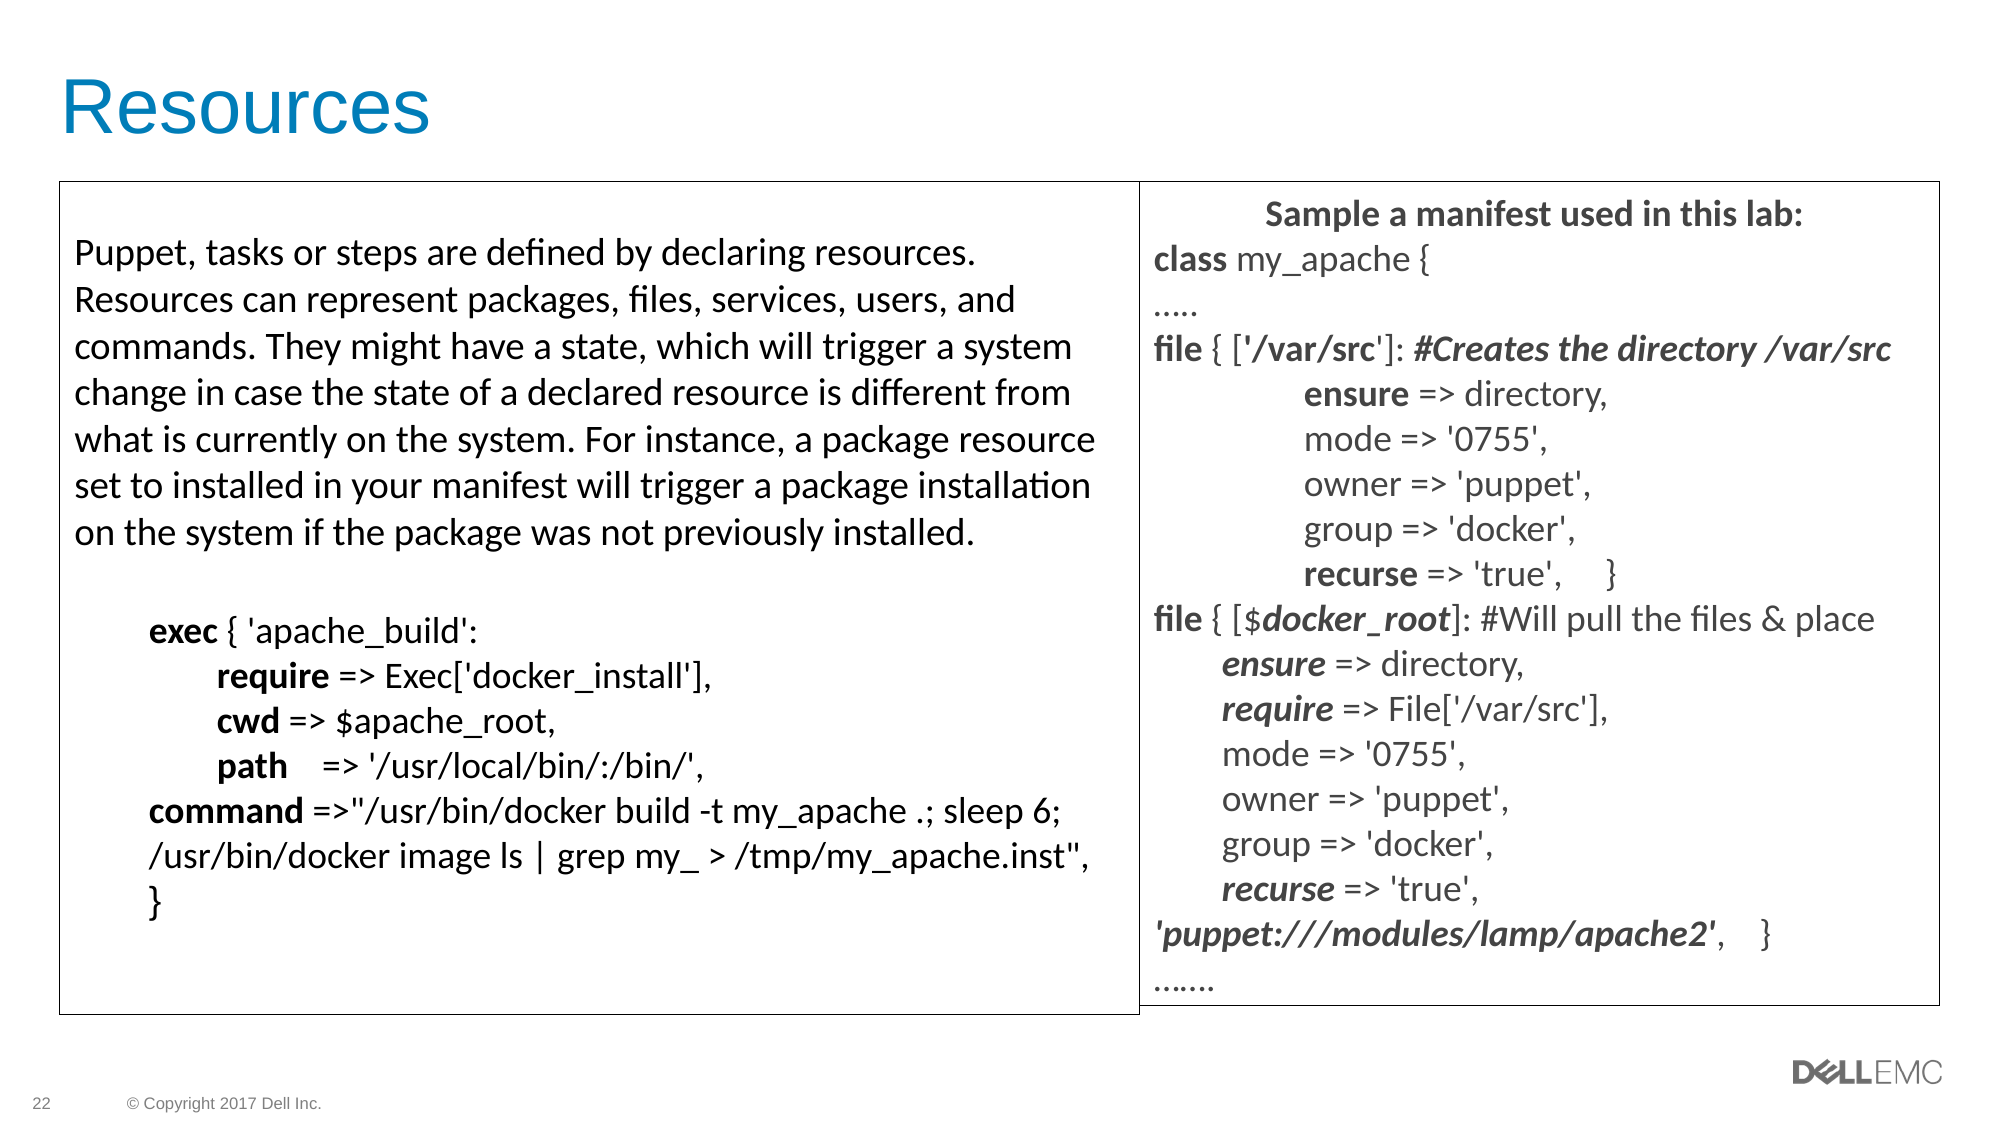

# Resources

Puppet, tasks or steps are defined by declaring resources. Resources can represent packages, files, services, users, and commands. They might have a state, which will trigger a system change in case the state of a declared resource is different from what is currently on the system. For instance, a package resource set to installed in your manifest will trigger a package installation on the system if the package was not previously installed.

exec { 'apache_build':
        require => Exec['docker_install'],
        cwd => $apache_root,
        path    => '/usr/local/bin/:/bin/',
command =>"/usr/bin/docker build -t my_apache .; sleep 6; /usr/bin/docker image ls | grep my_ > /tmp/my_apache.inst",
}

Sample a manifest used in this lab:
class my_apache {
…..
file { ['/var/src']: #Creates the directory /var/src
	ensure => directory,
	mode => '0755',
	owner => 'puppet',
	group => 'docker',
	recurse => 'true',     }
file { [$docker_root]: #Will pull the files & place
        ensure => directory,
        require => File['/var/src'],
        mode => '0755',
        owner => 'puppet',
        group => 'docker',
        recurse => 'true',
'puppet:///modules/lamp/apache2',    }
…….